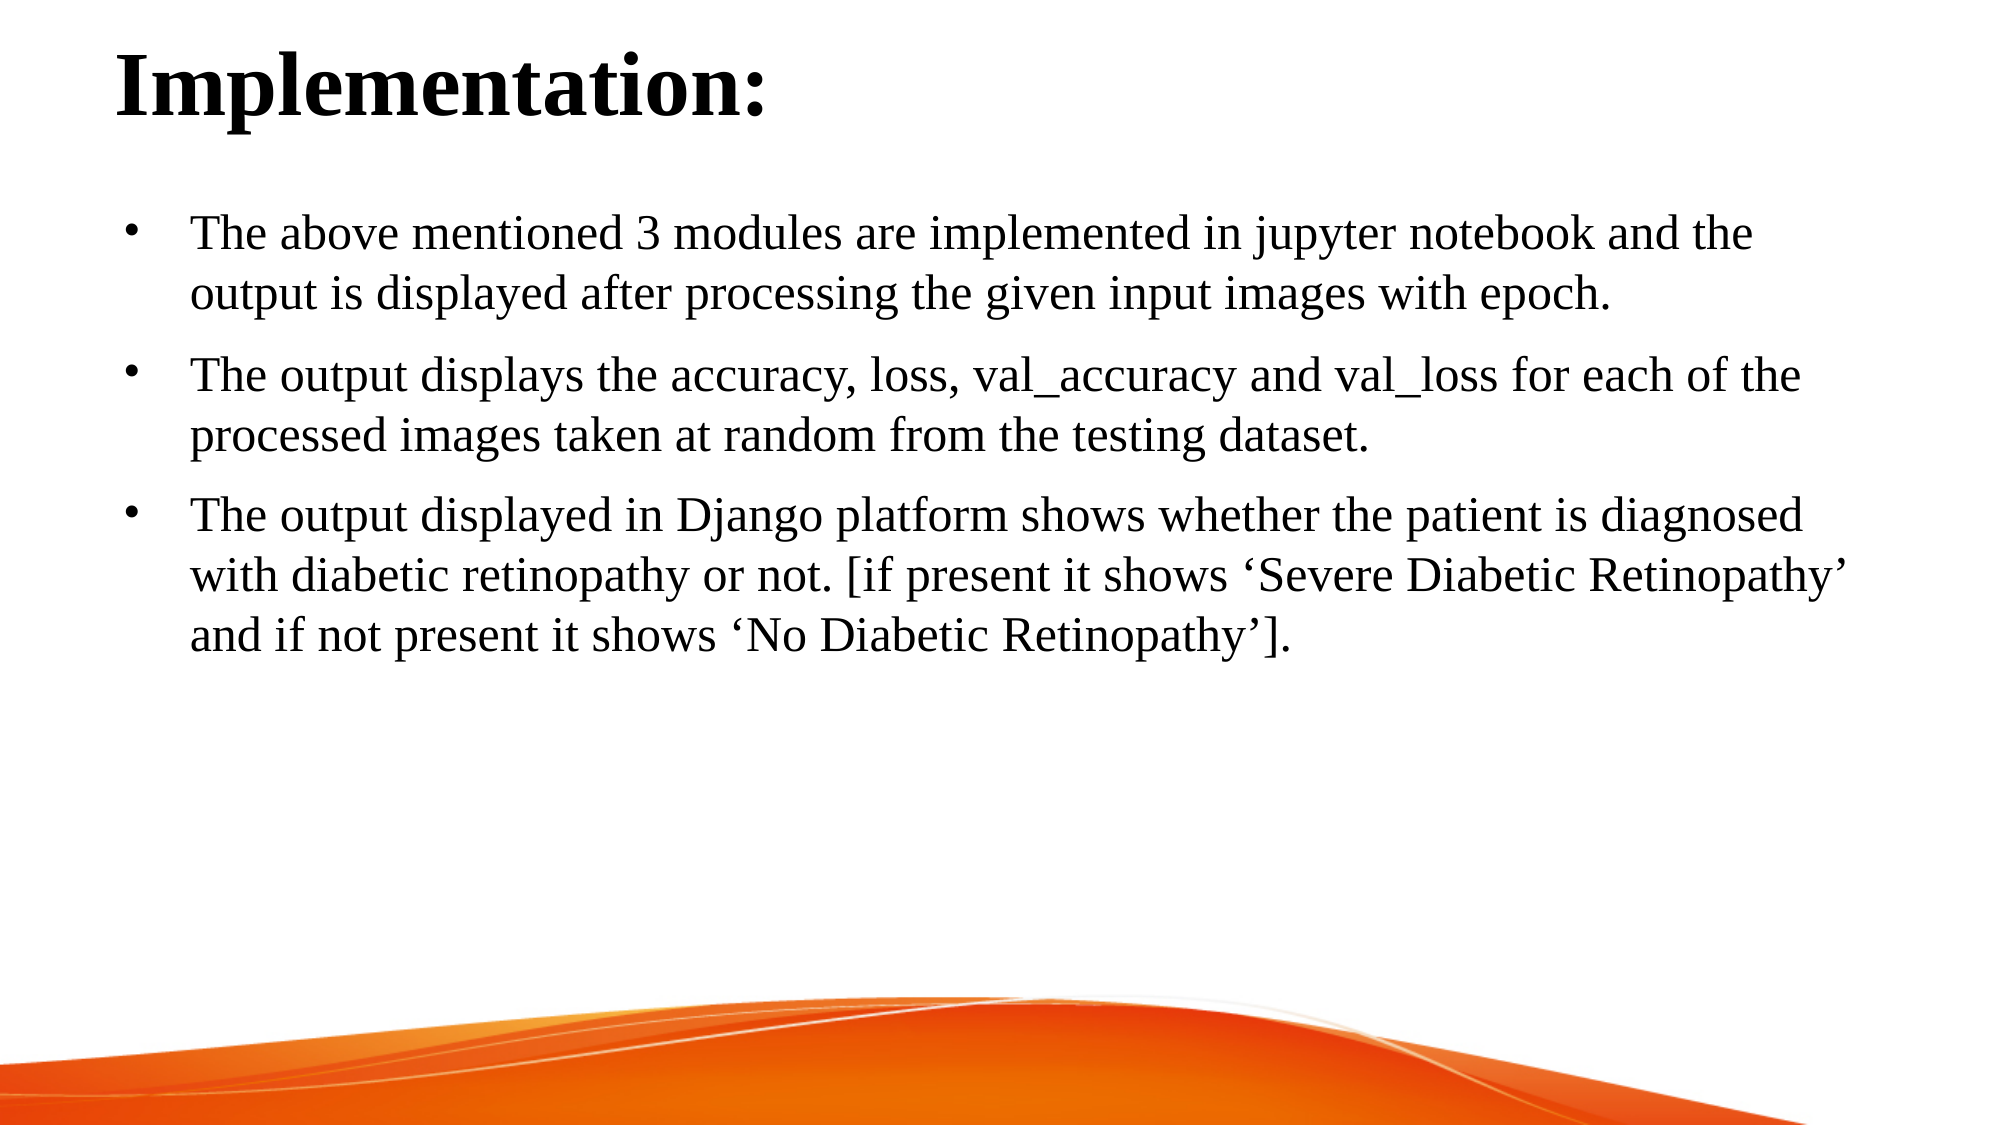

# Implementation:
The above mentioned 3 modules are implemented in jupyter notebook and the output is displayed after processing the given input images with epoch.
The output displays the accuracy, loss, val_accuracy and val_loss for each of the processed images taken at random from the testing dataset.
The output displayed in Django platform shows whether the patient is diagnosed with diabetic retinopathy or not. [if present it shows ‘Severe Diabetic Retinopathy’ and if not present it shows ‘No Diabetic Retinopathy’].